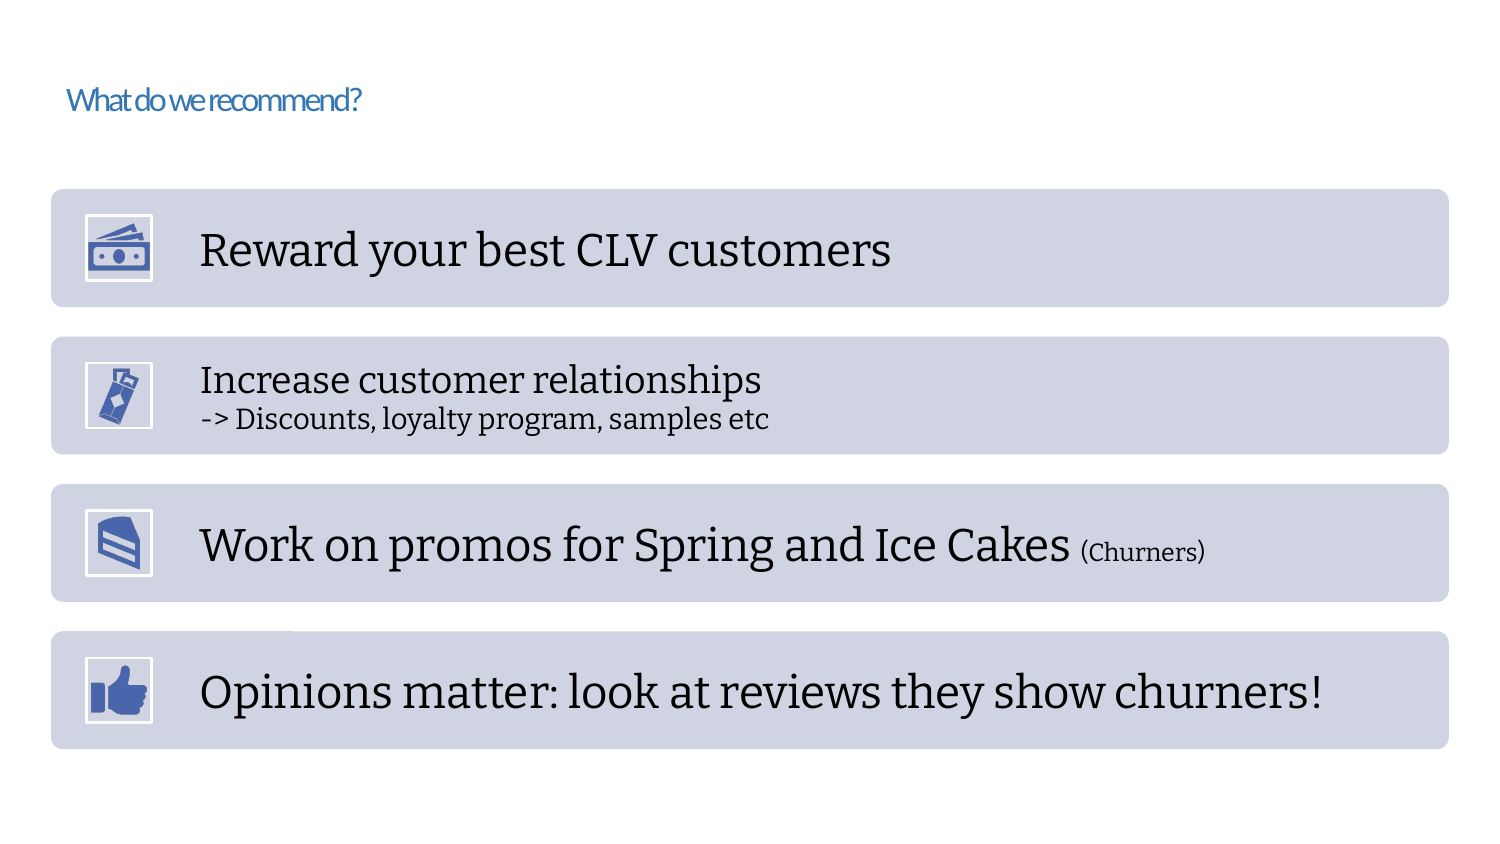

# What do we recommend?
Reward your best CLV customers
Increase customer relationships
-> Discounts, loyalty program, samples etc
Work on promos for Spring and Ice Cakes (Churners)
Opinions matter: look at reviews they show churners!